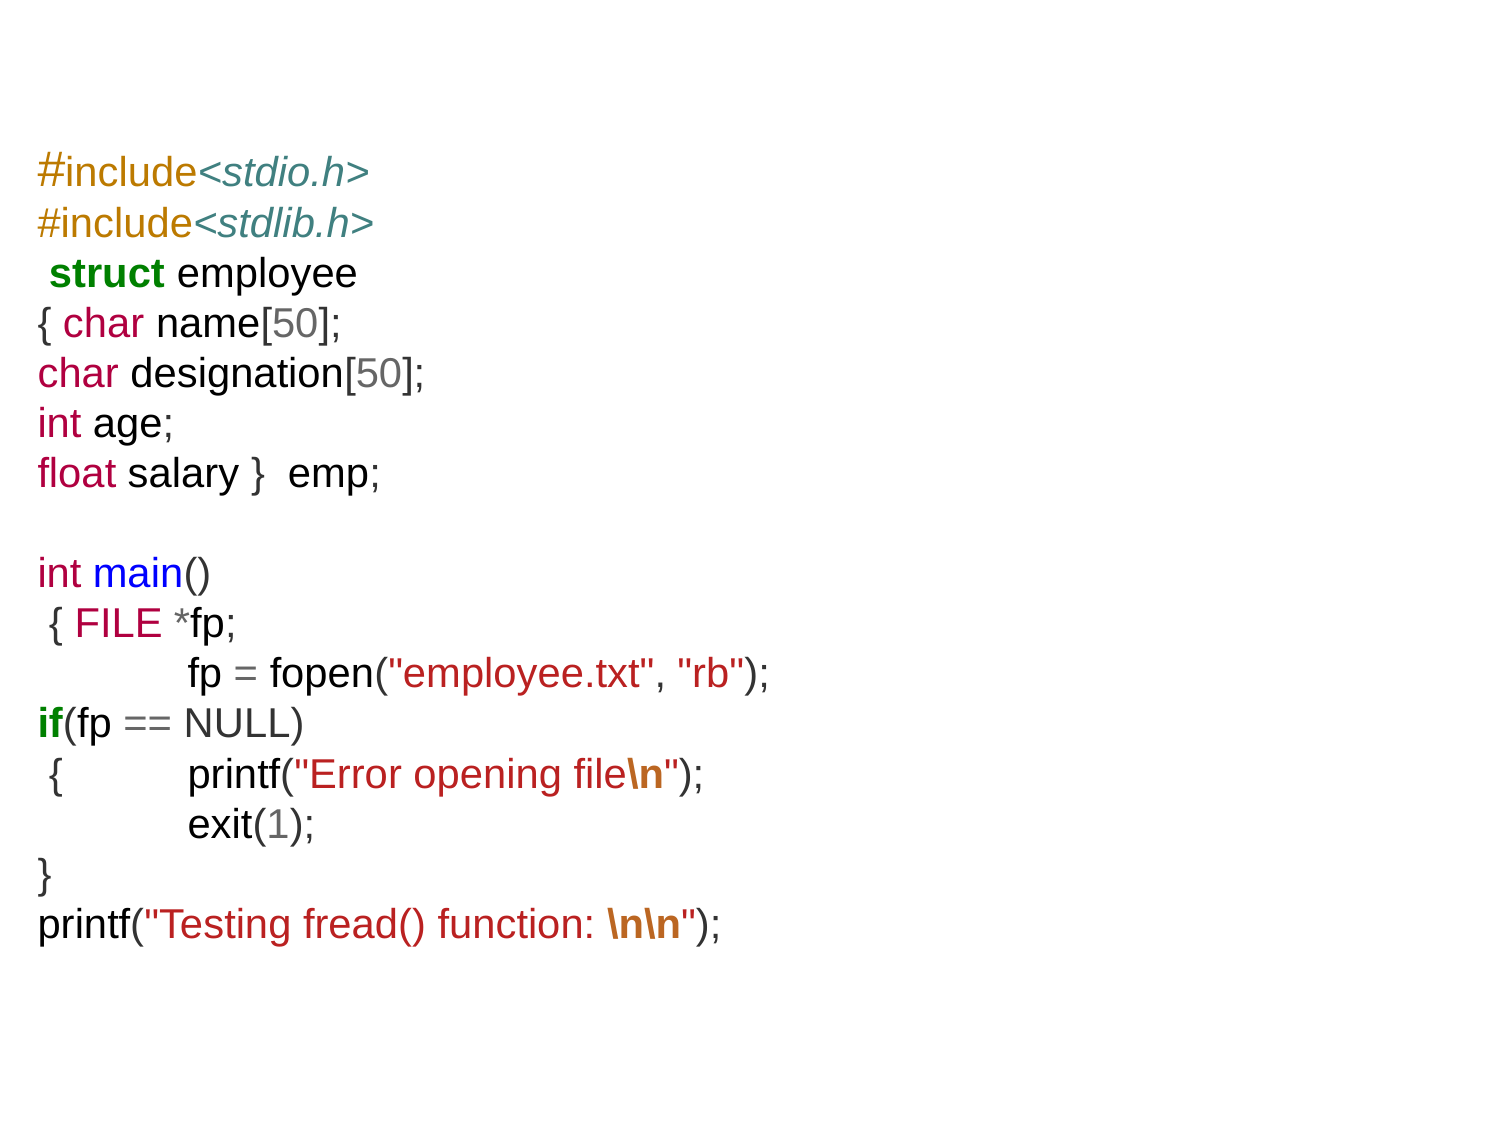

#include<stdio.h>
#include<stdlib.h>
 struct employee
{ char name[50];
char designation[50];
int age;
float salary }  emp;

int main()
 { FILE *fp;
	fp = fopen("employee.txt", "rb");
if(fp == NULL)
 { 	printf("Error opening file\n");
	exit(1);
}
printf("Testing fread() function: \n\n");